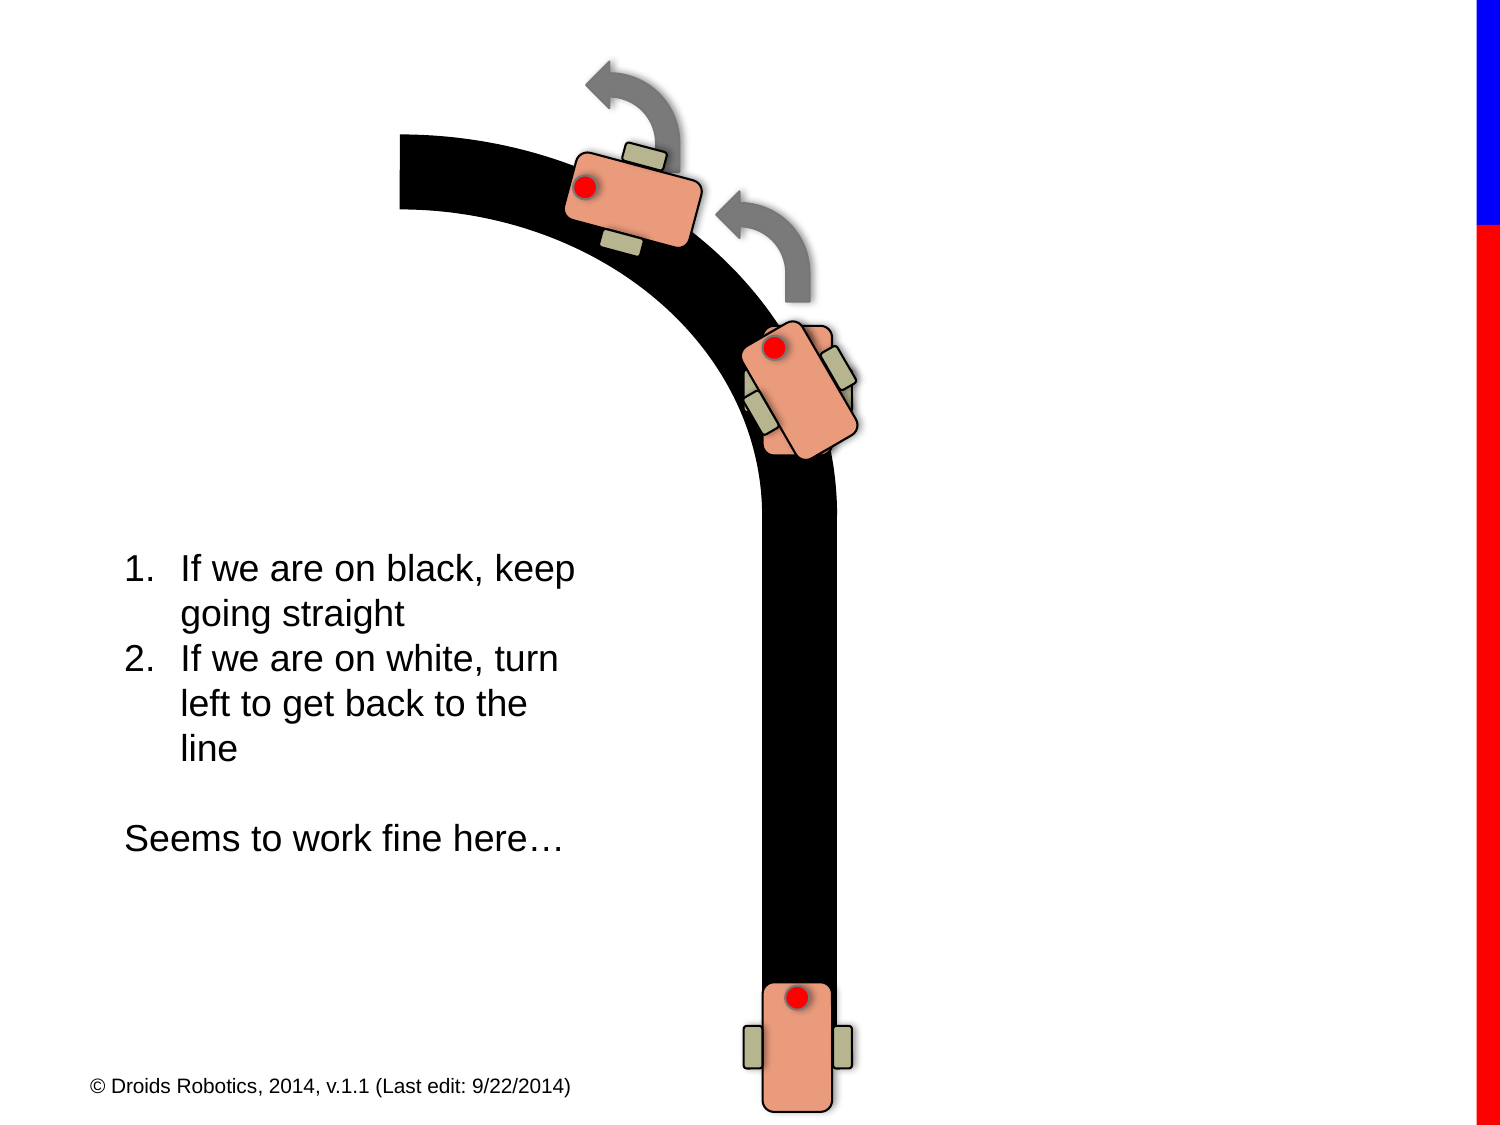

If we are on black, keep going straight
If we are on white, turn left to get back to the line

Seems to work fine here…

© Droids Robotics, 2014, v.1.1 (Last edit: 9/22/2014)